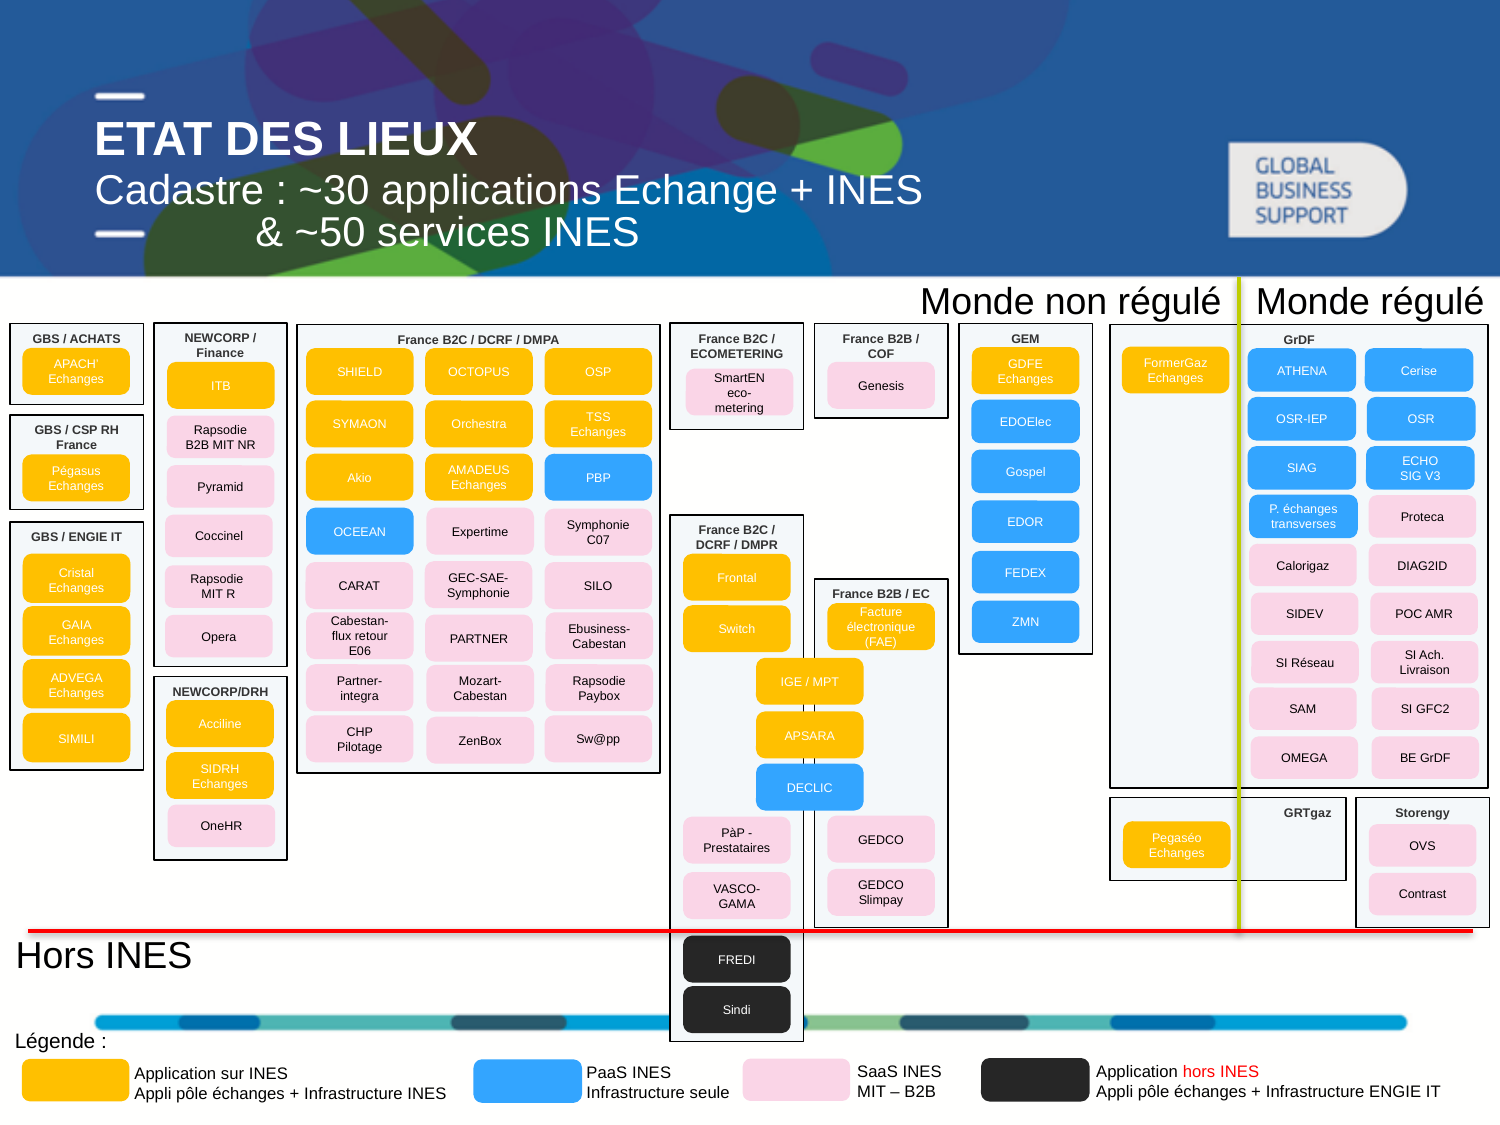

# Etat des lieux
Cadastre : ~30 applications Echange + INES
              & ~50 services INES
Monde non régulé
Monde régulé
NEWCORP / Finance
ITB
Rapsodie B2B MIT NR
Rapsodie  MIT R
Pyramid
Coccinel
Opera
France B2C / ECOMETERING
SmartEN eco- metering
GEM
GDFE Echanges
EDOElec
Gospel
EDOR
FEDEX
ZMN
GBS / ACHATS
APACH’ Echanges
France B2B / COF
Genesis
GrDF
FormerGaz Echanges
ATHENA
OSR-IEP
OSR
SIAG
ECHO
SIG V3
P. échanges transverses
Calorigaz
DIAG2ID
SIDEV
POC AMR
SI Réseau
SI Ach. Livraison
SAM
SI GFC2
OMEGA
BE GrDF
Cerise
Proteca
France B2C / DCRF / DMPA
SHIELD
OCTOPUS
OSP
SYMAON
Orchestra
TSS Echanges
Akio
AMADEUS Echanges
PBP
OCEEAN
Expertime
Symphonie C07
GEC-SAE-Symphonie
CARAT
SILO
Cabestan-flux retour E06
Ebusiness-Cabestan
PARTNER
Partner-integra
Rapsodie Paybox
Mozart-Cabestan
CHP Pilotage
Sw@pp
ZenBox
GBS / CSP RH France
Pégasus Echanges
France B2C / DCRF / DMPR
Frontal
Switch
PàP - Prestataires
VASCO-GAMA
FREDI
Sindi
GBS / ENGIE IT
Cristal Echanges
GAIA Echanges
ADVEGA Echanges
SIMILI
Cristal Echanges
GAIA Echanges
ADVEGA Echanges
SIMILI
France B2B / EC
Facture électronique (FAE)
IGE / MPT
APSARA
DECLIC
GEDCO
GEDCO Slimpay
NEWCORP/DRH
Acciline
SIDRH Echanges
OneHR
GRTgaz
Pegaséo Echanges
Storengy
OVS
Contrast
Hors INES
Légende :
Application hors INES
Appli pôle échanges + Infrastructure ENGIE IT

SaaS INES
MIT – B2B

PaaS INES
Infrastructure seule

Application sur INES
Appli pôle échanges + Infrastructure INES